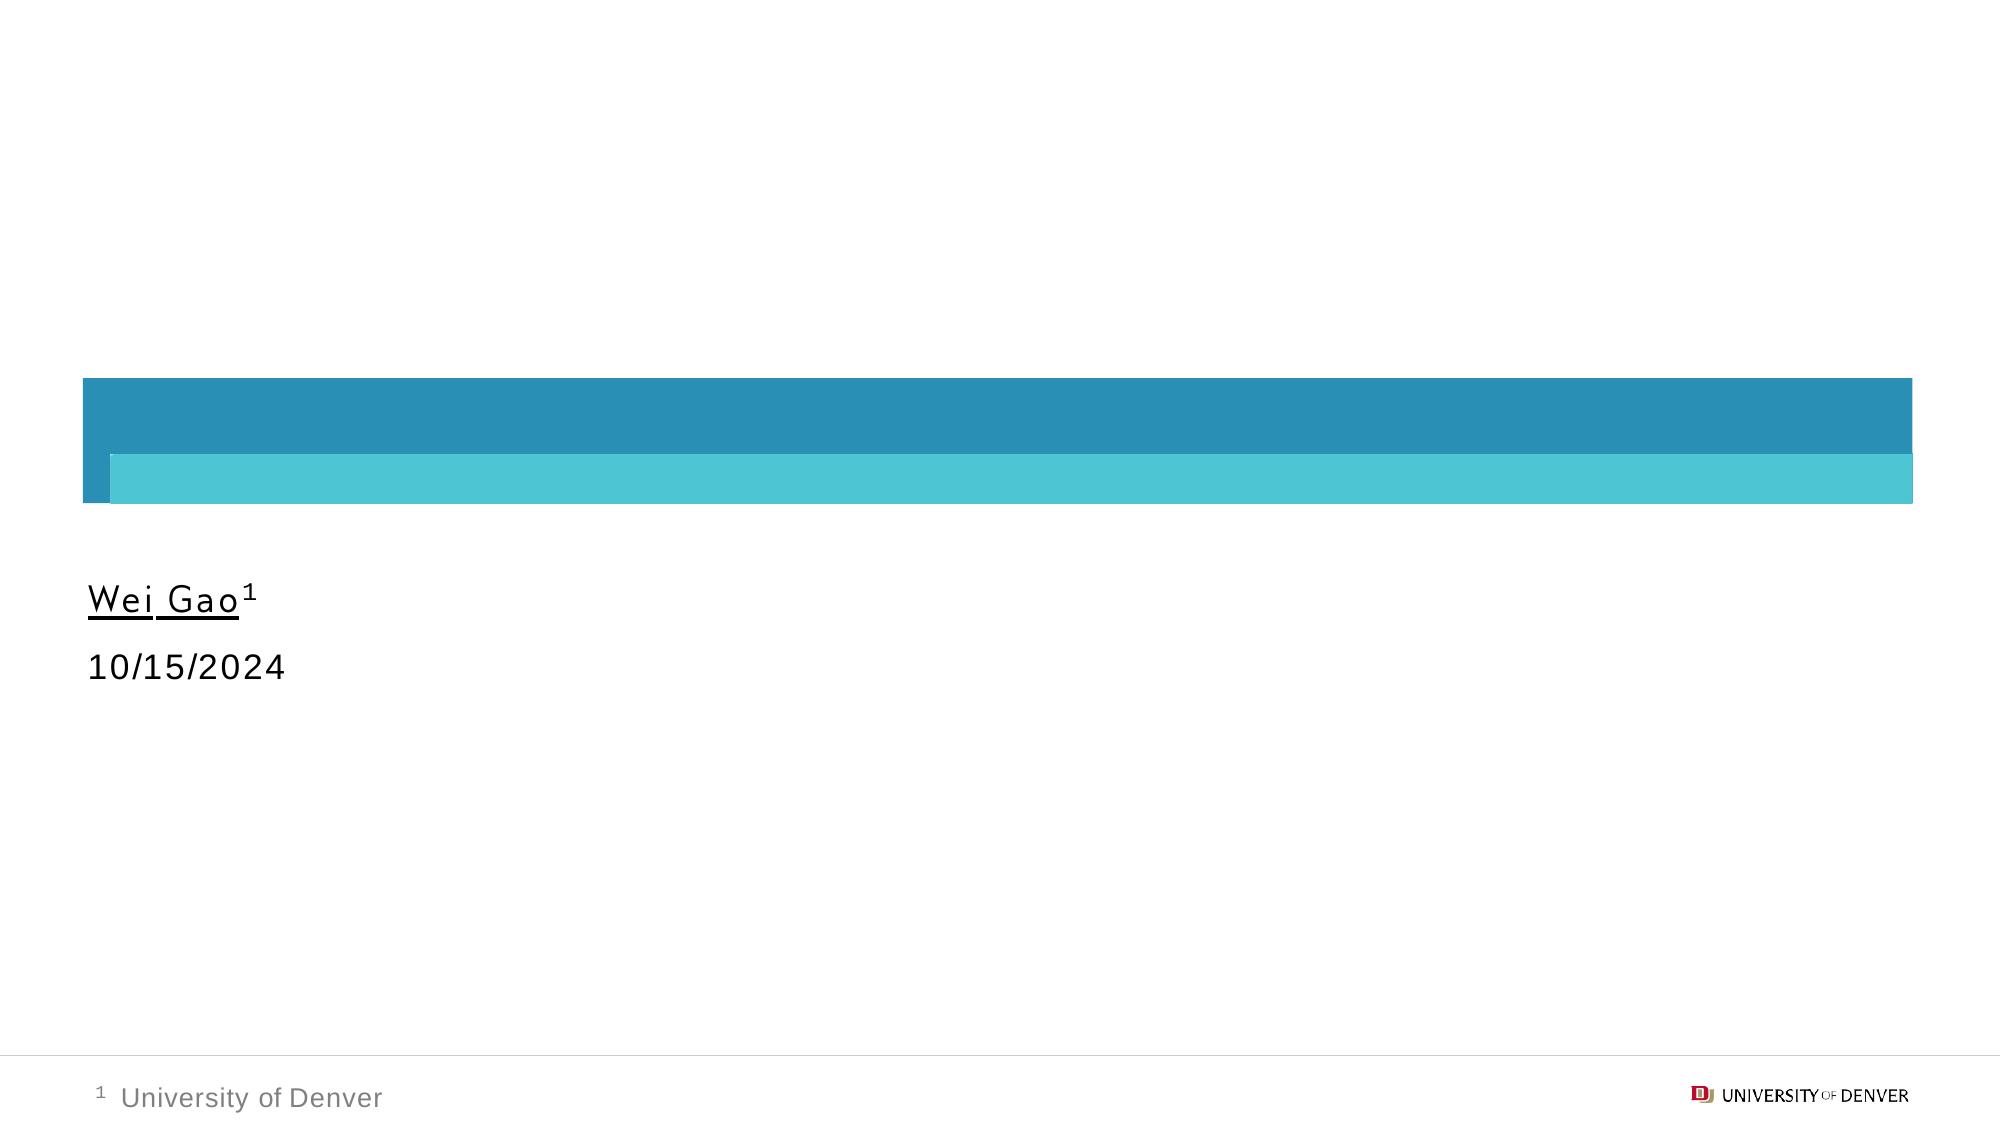

Wei Gao1
10/15/2024

1 University of Denver